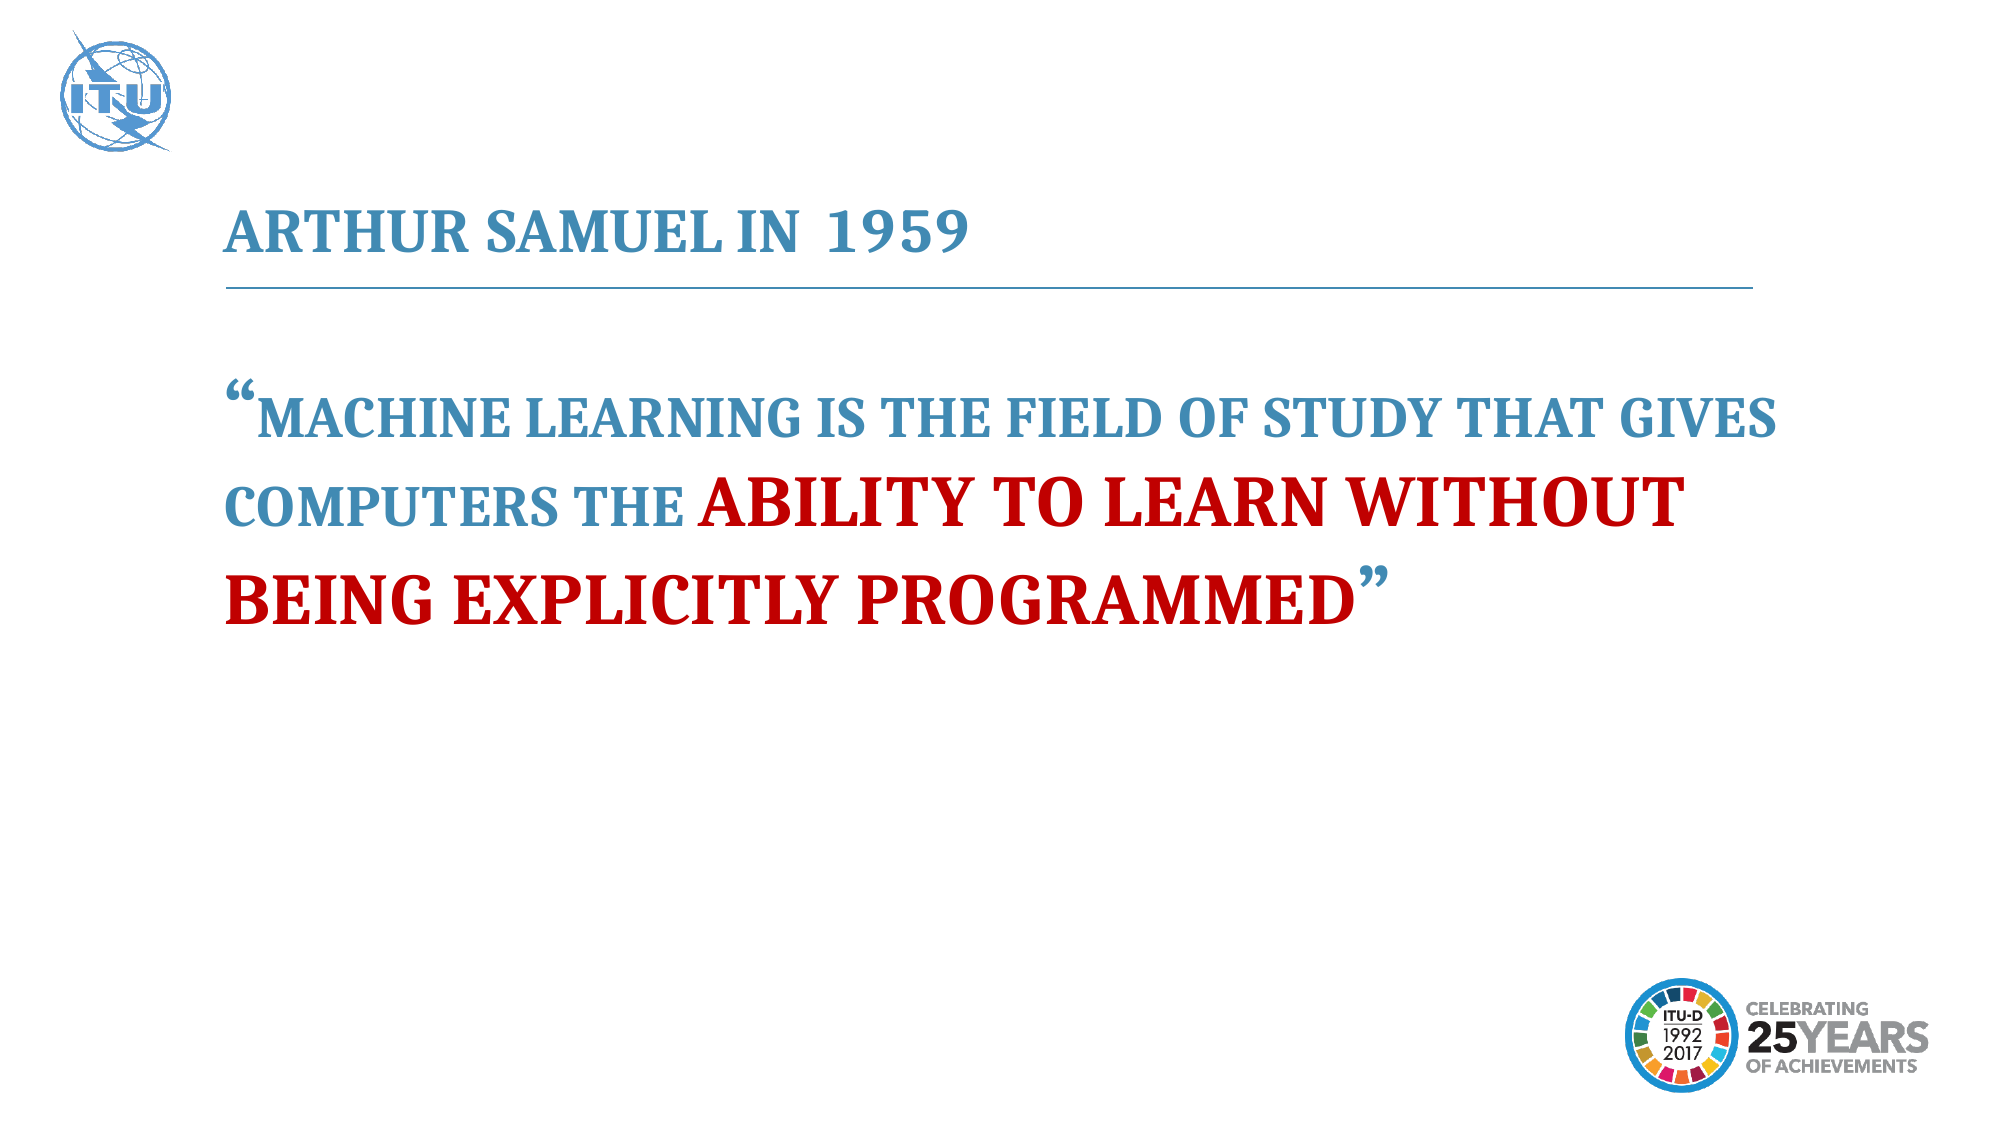

ARTHUR SAMUEL IN 	1959
“MACHINE LEARNING IS THE FIELD OF STUDY THAT GIVES COMPUTERS THE ABILITY TO LEARN WITHOUT BEING EXPLICITLY PROGRAMMED”